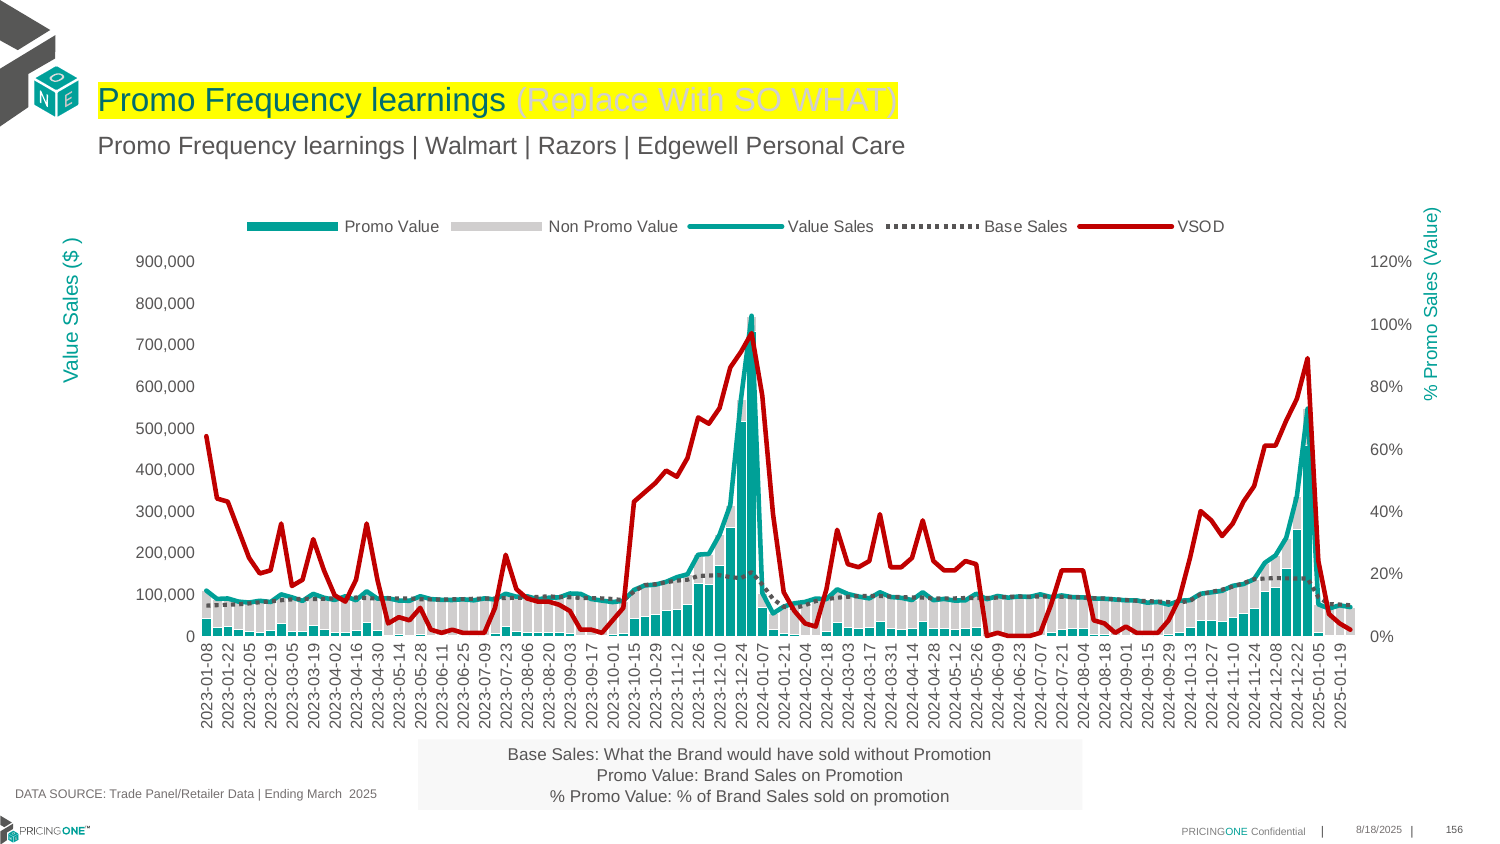

# Promo Frequency learnings (Replace With SO WHAT)
Promo Frequency learnings | Walmart | Razors | Edgewell Personal Care

### Chart

| Category | Promo Value | Non Promo Value | Value Sales | Base Sales | VSOD |
|---|---|---|---|---|---|
| 44934 | 42452.0 | 66408.0 | 108860.0 | 72916.0 | 0.64 |
| 44941 | 21005.0 | 67865.0 | 88870.0 | 73773.0 | 0.44 |
| 44948 | 22600.0 | 67393.0 | 89993.0 | 74993.0 | 0.43 |
| 44955 | 15098.0 | 67451.0 | 82549.0 | 75940.0 | 0.34 |
| 44962 | 10905.0 | 69267.0 | 80172.0 | 78055.0 | 0.25 |
| 44969 | 9902.0 | 74626.0 | 84528.0 | 80934.0 | 0.2 |
| 44976 | 13313.0 | 68126.0 | 81439.0 | 82790.0 | 0.21 |
| 44983 | 29457.0 | 70310.0 | 99767.0 | 85698.0 | 0.36 |
| 44990 | 12281.0 | 80423.0 | 92704.0 | 87707.0 | 0.16 |
| 44997 | 12400.0 | 71738.0 | 84138.0 | 89152.0 | 0.18 |
| 45004 | 26712.0 | 74299.0 | 101011.0 | 88515.0 | 0.31 |
| 45011 | 16837.0 | 74837.0 | 91674.0 | 89196.0 | 0.21 |
| 45018 | 9033.0 | 77387.0 | 86420.0 | 90359.0 | 0.13 |
| 45025 | 9138.0 | 86179.0 | 95317.0 | 90026.0 | 0.11 |
| 45032 | 12862.0 | 72955.0 | 85817.0 | 92313.0 | 0.18 |
| 45039 | 33527.0 | 73785.0 | 107312.0 | 90811.0 | 0.36 |
| 45046 | 13219.0 | 76399.0 | 89618.0 | 89718.0 | 0.18 |
| 45053 | 2003.0 | 88592.0 | 90595.0 | 90549.0 | 0.04 |
| 45060 | 3035.0 | 82075.0 | 85110.0 | 90211.0 | 0.06 |
| 45067 | 2768.0 | 81758.0 | 84526.0 | 90114.0 | 0.05 |
| 45074 | 3396.0 | 92026.0 | 95422.0 | 88221.0 | 0.09 |
| 45081 | 1003.0 | 87455.0 | 88458.0 | 87922.0 | 0.02 |
| 45088 | 782.0 | 85973.0 | 86755.0 | 87436.0 | 0.01 |
| 45095 | 822.0 | 85534.0 | 86356.0 | 88058.0 | 0.02 |
| 45102 | 435.0 | 87605.0 | 88040.0 | 88429.0 | 0.01 |
| 45109 | 671.0 | 84982.0 | 85653.0 | 89297.0 | 0.01 |
| 45116 | 759.0 | 89332.0 | 90091.0 | 89922.0 | 0.01 |
| 45123 | 7212.0 | 80422.0 | 87634.0 | 90324.0 | 0.09 |
| 45130 | 23168.0 | 78242.0 | 101410.0 | 91072.0 | 0.26 |
| 45137 | 10796.0 | 83438.0 | 94234.0 | 91512.0 | 0.15 |
| 45144 | 9974.0 | 85315.0 | 95289.0 | 92143.0 | 0.12 |
| 45151 | 8525.0 | 79564.0 | 88089.0 | 93839.0 | 0.11 |
| 45158 | 8674.0 | 83024.0 | 91698.0 | 95076.0 | 0.11 |
| 45165 | 8566.0 | 83996.0 | 92562.0 | 93565.0 | 0.1 |
| 45172 | 6299.0 | 95633.0 | 101932.0 | 92925.0 | 0.08 |
| 45179 | 2328.0 | 98772.0 | 101100.0 | 91315.0 | 0.02 |
| 45186 | 1491.0 | 87224.0 | 88715.0 | 90812.0 | 0.02 |
| 45193 | 1006.0 | 83940.0 | 84946.0 | 90276.0 | 0.01 |
| 45200 | 3821.0 | 77500.0 | 81321.0 | 88839.0 | 0.05 |
| 45207 | 7302.0 | 77036.0 | 84338.0 | 85848.0 | 0.09 |
| 45214 | 41486.0 | 68899.0 | 110385.0 | 106570.0 | 0.43 |
| 45221 | 48060.0 | 73325.0 | 121385.0 | 122305.0 | 0.46 |
| 45228 | 52758.0 | 70397.0 | 123155.0 | 124218.0 | 0.49 |
| 45235 | 60694.0 | 69127.0 | 129821.0 | 129014.0 | 0.53 |
| 45242 | 63375.0 | 77759.0 | 141134.0 | 132841.0 | 0.51 |
| 45249 | 75506.0 | 72492.0 | 147998.0 | 134922.0 | 0.57 |
| 45256 | 126668.0 | 68645.0 | 195313.0 | 144120.0 | 0.7 |
| 45263 | 124147.0 | 72768.0 | 196915.0 | 145094.0 | 0.68 |
| 45270 | 169430.0 | 73913.0 | 243343.0 | 145976.0 | 0.73 |
| 45277 | 260071.0 | 54443.0 | 314514.0 | 141392.0 | 0.86 |
| 45284 | 515709.0 | 53301.0 | 569010.0 | 138648.0 | 0.91 |
| 45291 | 731707.0 | 37537.0 | 769244.0 | 153382.0 | 0.97 |
| 45298 | 67755.0 | 35710.0 | 103465.0 | 123602.0 | 0.77 |
| 45305 | 15925.0 | 38126.0 | 54051.0 | 88678.0 | 0.39 |
| 45312 | 6050.0 | 64526.0 | 70576.0 | 69887.0 | 0.14 |
| 45319 | 3232.0 | 75213.0 | 78445.0 | 66706.0 | 0.08 |
| 45326 | 1874.0 | 79866.0 | 81740.0 | 73687.0 | 0.04 |
| 45333 | 1706.0 | 88059.0 | 89765.0 | 83808.0 | 0.03 |
| 45340 | 11461.0 | 76929.0 | 88390.0 | 88589.0 | 0.15 |
| 45347 | 31638.0 | 80350.0 | 111988.0 | 91660.0 | 0.34 |
| 45354 | 20067.0 | 80667.0 | 100734.0 | 94014.0 | 0.23 |
| 45361 | 17803.0 | 76931.0 | 94734.0 | 95897.0 | 0.22 |
| 45368 | 20460.0 | 69718.0 | 90178.0 | 95765.0 | 0.24 |
| 45375 | 34287.0 | 70663.0 | 104950.0 | 95859.0 | 0.39 |
| 45382 | 19494.0 | 74092.0 | 93586.0 | 94609.0 | 0.22 |
| 45389 | 16351.0 | 75245.0 | 91596.0 | 93093.0 | 0.22 |
| 45396 | 19375.0 | 66806.0 | 86181.0 | 92435.0 | 0.25 |
| 45403 | 35571.0 | 69368.0 | 104939.0 | 92082.0 | 0.37 |
| 45410 | 18538.0 | 67389.0 | 85927.0 | 89763.0 | 0.24 |
| 45417 | 17384.0 | 71693.0 | 89077.0 | 90270.0 | 0.21 |
| 45424 | 15968.0 | 68955.0 | 84923.0 | 90301.0 | 0.21 |
| 45431 | 18504.0 | 67054.0 | 85558.0 | 91184.0 | 0.24 |
| 45438 | 19682.0 | 81620.0 | 101302.0 | 90882.0 | 0.23 |
| 45445 | 98.0 | 88257.0 | 88355.0 | 91456.0 | 0.0 |
| 45452 | 769.0 | 95224.0 | 95993.0 | 91987.0 | 0.01 |
| 45459 | 190.0 | 91741.0 | 91931.0 | 93885.0 | 0.0 |
| 45466 | 313.0 | 94488.0 | 94801.0 | 94736.0 | 0.0 |
| 45473 | 131.0 | 93512.0 | 93643.0 | 94266.0 | 0.0 |
| 45480 | 1019.0 | 98903.0 | 99922.0 | 94862.0 | 0.01 |
| 45487 | 8672.0 | 84562.0 | 93234.0 | 94513.0 | 0.1 |
| 45494 | 16596.0 | 80604.0 | 97200.0 | 94194.0 | 0.21 |
| 45501 | 17981.0 | 75258.0 | 93239.0 | 93049.0 | 0.21 |
| 45508 | 17413.0 | 75132.0 | 92545.0 | 92693.0 | 0.21 |
| 45515 | 4099.0 | 85783.0 | 89882.0 | 90902.0 | 0.05 |
| 45522 | 3252.0 | 86220.0 | 89472.0 | 90034.0 | 0.04 |
| 45529 | 712.0 | 86762.0 | 87474.0 | 87988.0 | 0.01 |
| 45536 | 2217.0 | 83347.0 | 85564.0 | 86513.0 | 0.03 |
| 45543 | 712.0 | 84818.0 | 85530.0 | 84411.0 | 0.01 |
| 45550 | 765.0 | 79117.0 | 79882.0 | 83823.0 | 0.01 |
| 45557 | 756.0 | 81043.0 | 81799.0 | 82499.0 | 0.01 |
| 45564 | 3492.0 | 71722.0 | 75214.0 | 81417.0 | 0.05 |
| 45571 | 8404.0 | 76042.0 | 84446.0 | 80312.0 | 0.12 |
| 45578 | 19913.0 | 66006.0 | 85919.0 | 84233.0 | 0.25 |
| 45585 | 38222.0 | 63165.0 | 101387.0 | 100303.0 | 0.4 |
| 45592 | 37545.0 | 67202.0 | 104747.0 | 105735.0 | 0.37 |
| 45599 | 34961.0 | 73555.0 | 108516.0 | 111155.0 | 0.32 |
| 45606 | 44319.0 | 76113.0 | 120432.0 | 118652.0 | 0.36 |
| 45613 | 53538.0 | 71069.0 | 124607.0 | 126601.0 | 0.43 |
| 45620 | 66493.0 | 69944.0 | 136437.0 | 136682.0 | 0.48 |
| 45627 | 107195.0 | 68462.0 | 175657.0 | 137767.0 | 0.61 |
| 45634 | 117801.0 | 75628.0 | 193429.0 | 139086.0 | 0.61 |
| 45641 | 162782.0 | 72803.0 | 235585.0 | 138252.0 | 0.69 |
| 45648 | 255107.0 | 80857.0 | 335964.0 | 137779.0 | 0.76 |
| 45655 | 457574.0 | 88548.0 | 546122.0 | 138303.0 | 0.89 |
| 45662 | 8791.0 | 67225.0 | 76016.0 | 93067.0 | 0.24 |
| 45669 | 2066.0 | 63850.0 | 65916.0 | 76560.0 | 0.07 |
| 45676 | 1129.0 | 72422.0 | 73551.0 | 75334.0 | 0.04 |
| 45683 | 801.0 | 68451.0 | 69252.0 | 73830.0 | 0.02 |
% Promo Sales (Value)
Value Sales ($ )
Base Sales: What the Brand would have sold without Promotion
Promo Value: Brand Sales on Promotion
% Promo Value: % of Brand Sales sold on promotion
DATA SOURCE: Trade Panel/Retailer Data | Ending March  2025

8/18/2025
156